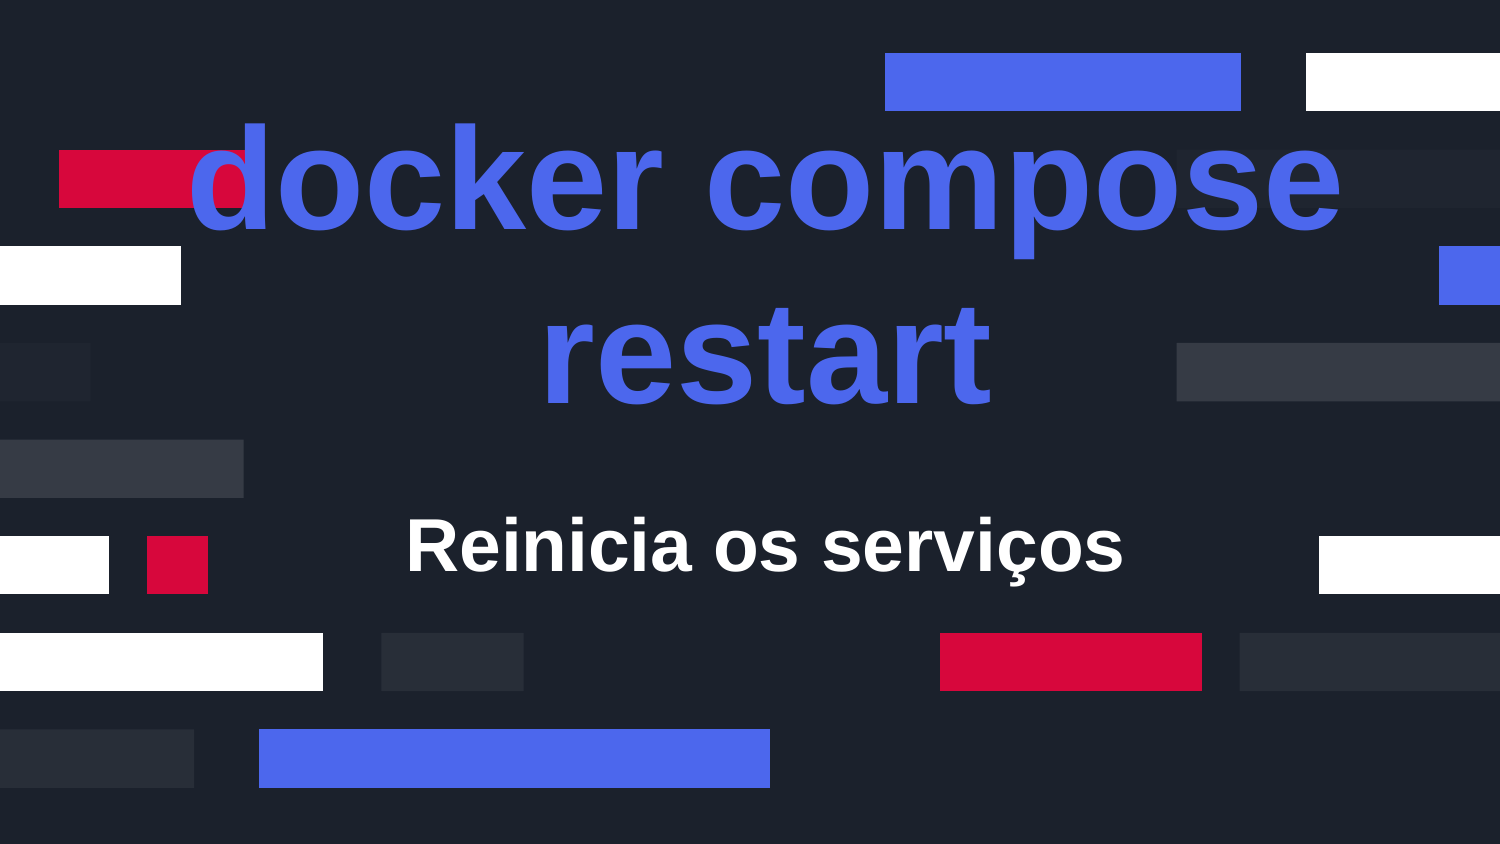

docker compose restart
# Reinicia os serviços